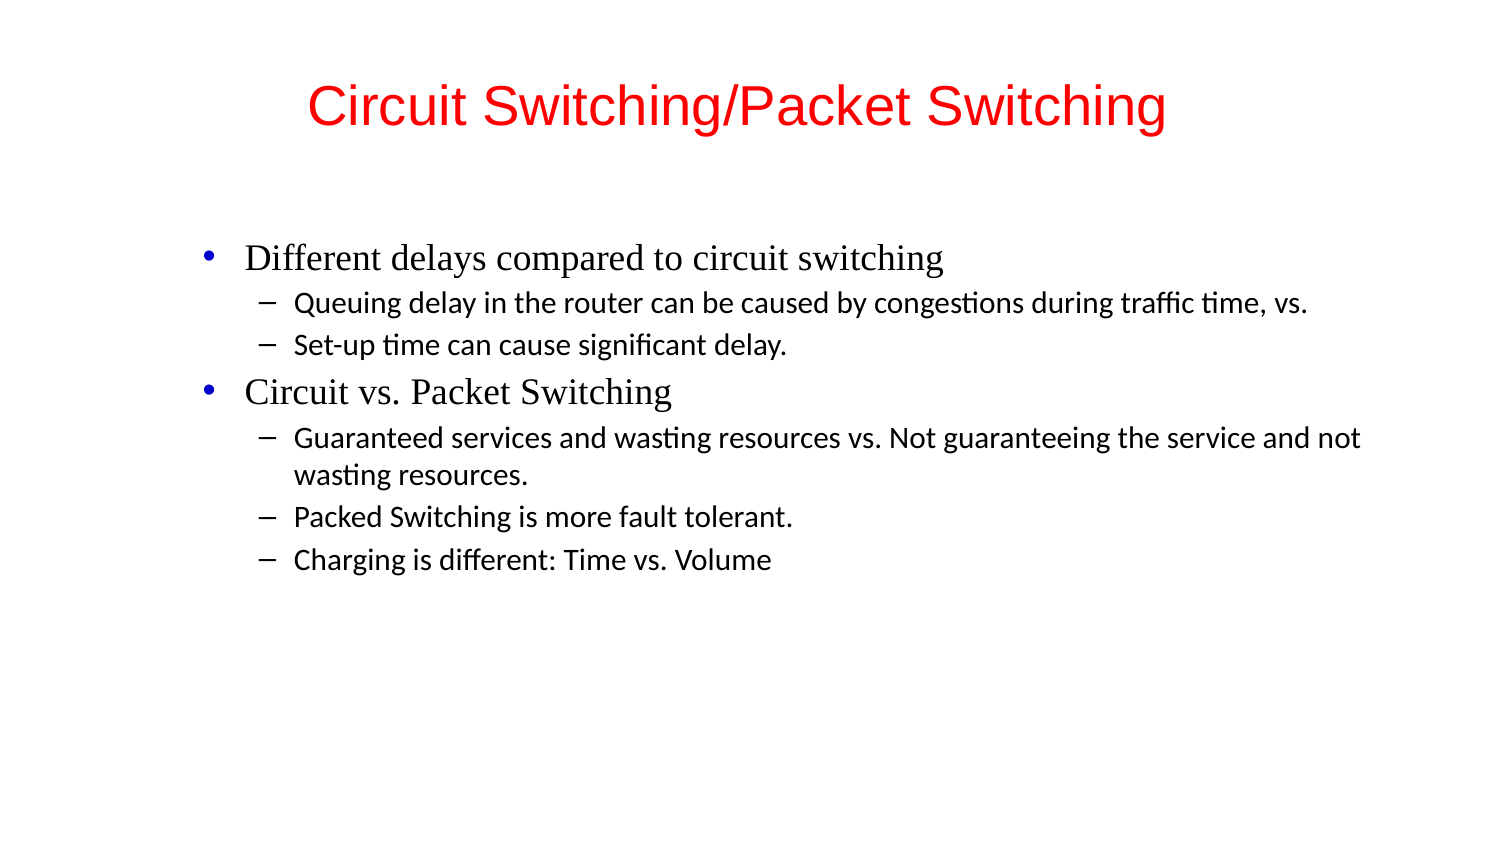

# Circuit Switching/Packet Switching
Different delays compared to circuit switching
Queuing delay in the router can be caused by congestions during traffic time, vs.
Set-up time can cause significant delay.
Circuit vs. Packet Switching
Guaranteed services and wasting resources vs. Not guaranteeing the service and not wasting resources.
Packed Switching is more fault tolerant.
Charging is different: Time vs. Volume